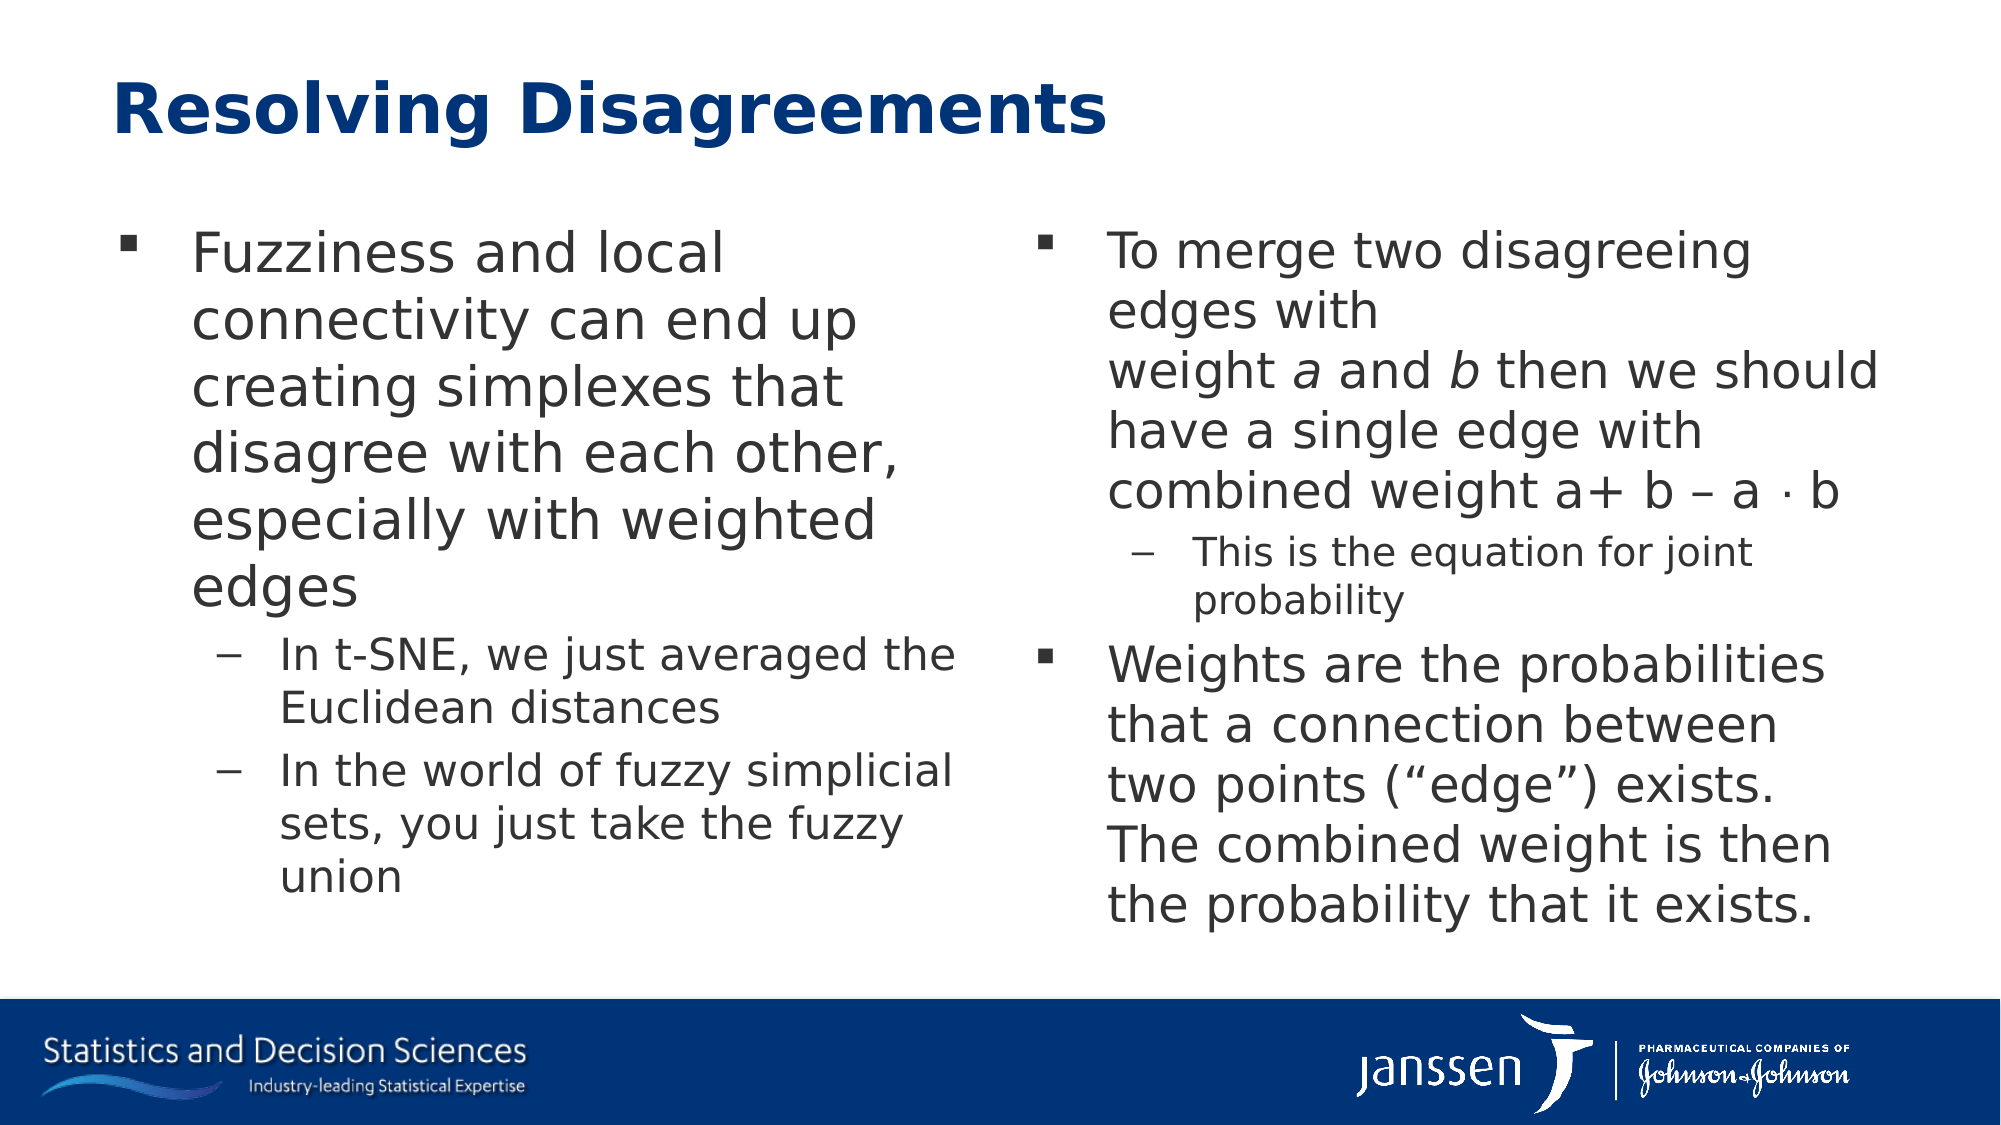

# Resolving Disagreements
Fuzziness and local connectivity can end up creating simplexes that disagree with each other, especially with weighted edges
In t-SNE, we just averaged the Euclidean distances
In the world of fuzzy simplicial sets, you just take the fuzzy union

To merge two disagreeing edges with weight a and b then we should have a single edge with combined weight a+ b – a · b
This is the equation for joint probability
Weights are the probabilities that a connection between two points (“edge”) exists. The combined weight is then the probability that it exists.